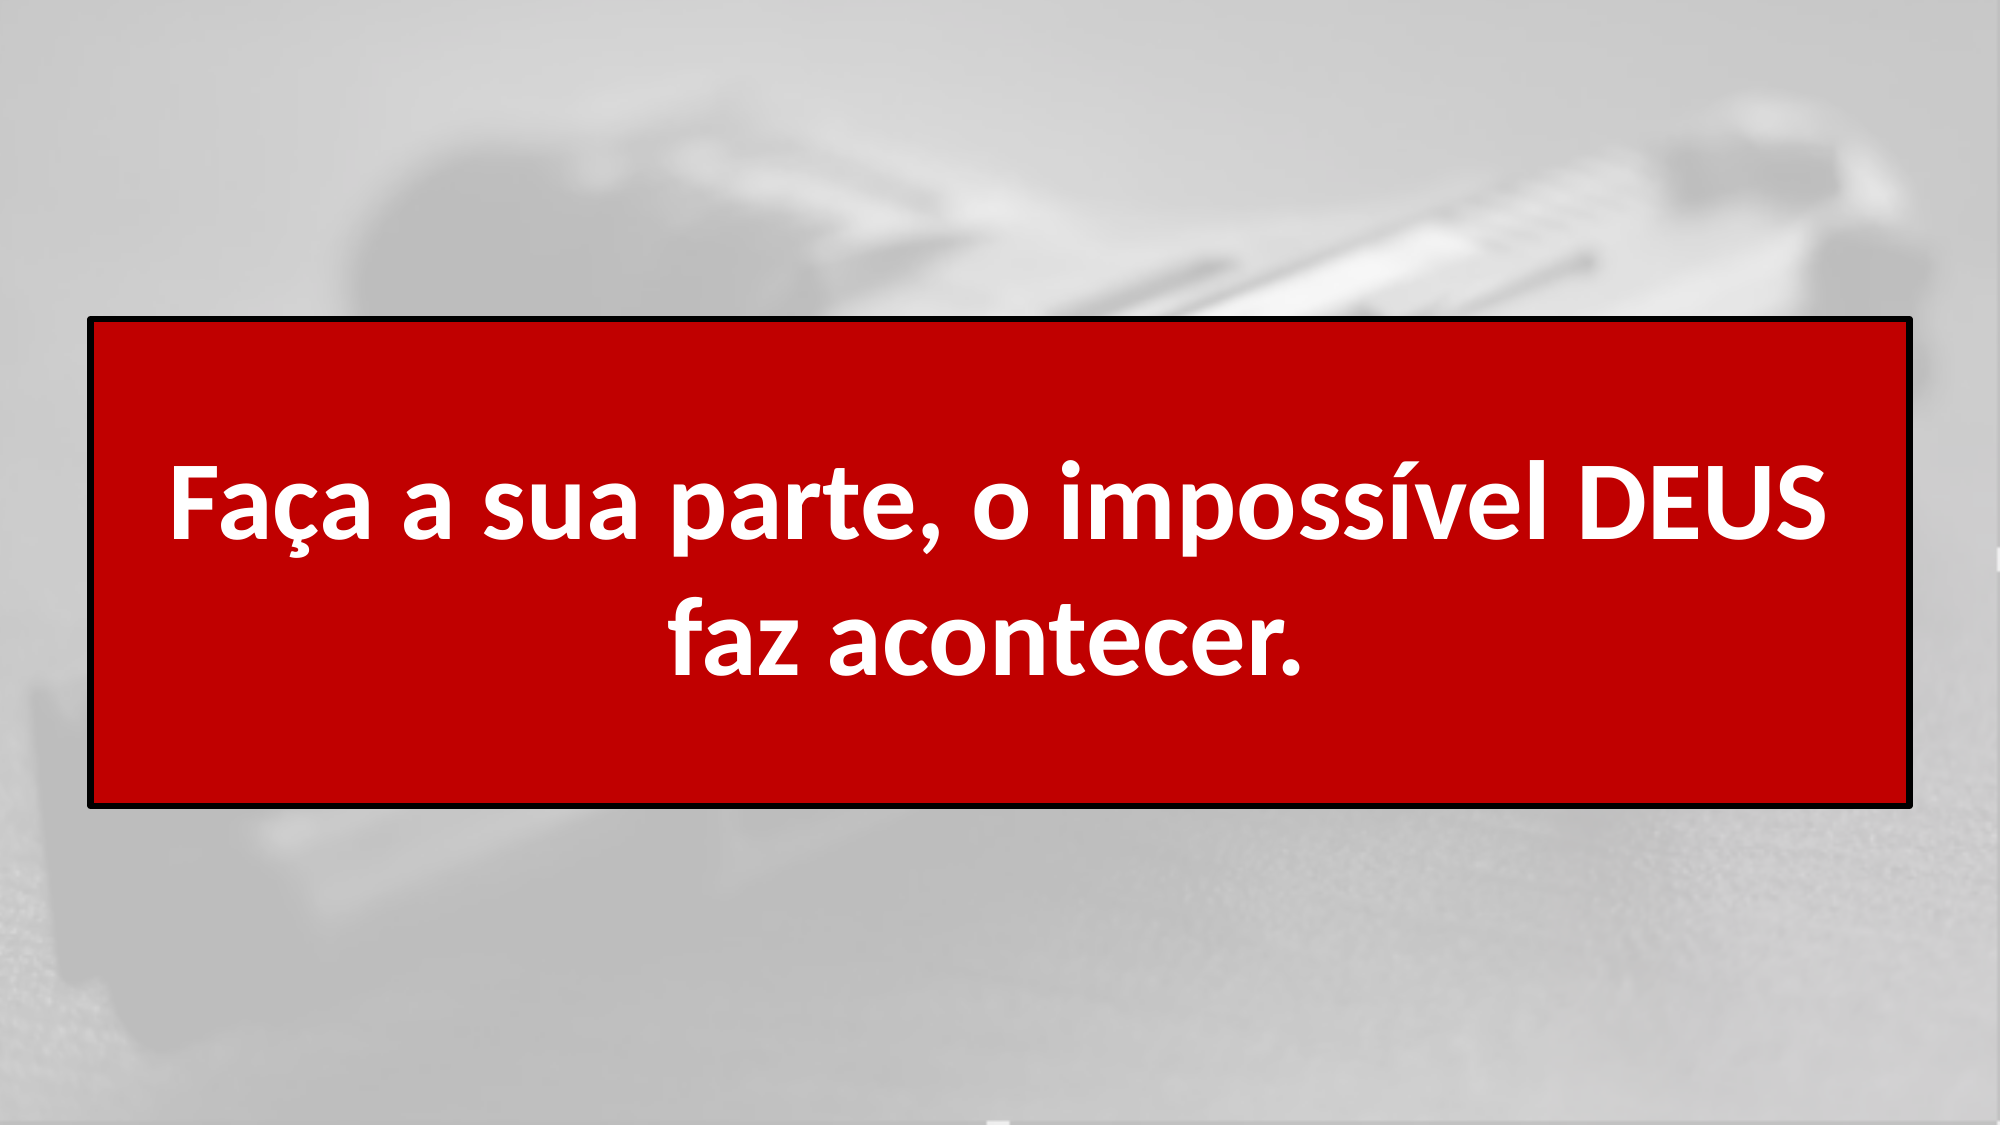

Faça a sua parte, o impossível DEUS faz acontecer.